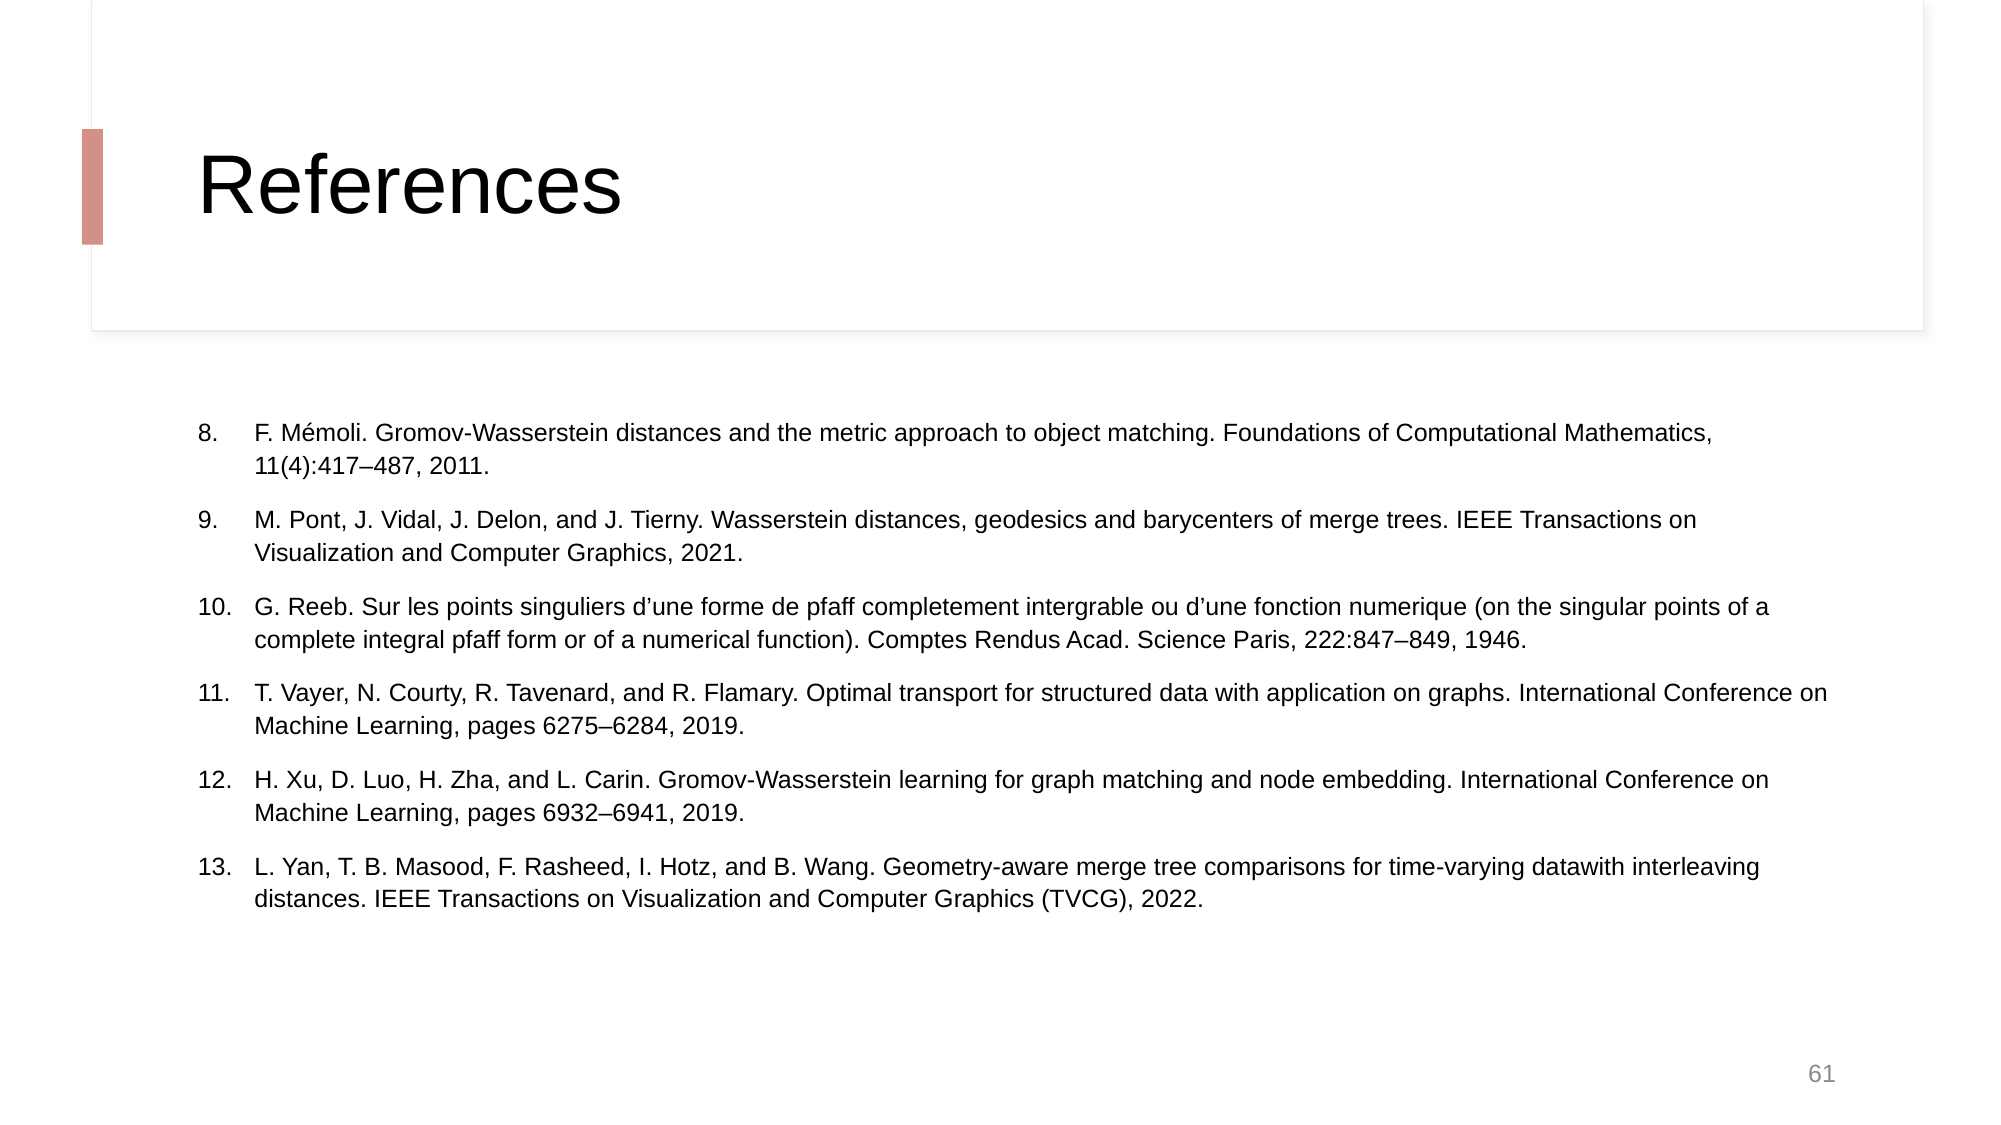

# References
F. Mémoli. Gromov-Wasserstein distances and the metric approach to object matching. Foundations of Computational Mathematics, 11(4):417–487, 2011.
M. Pont, J. Vidal, J. Delon, and J. Tierny. Wasserstein distances, geodesics and barycenters of merge trees. IEEE Transactions on Visualization and Computer Graphics, 2021.
G. Reeb. Sur les points singuliers d’une forme de pfaff completement intergrable ou d’une fonction numerique (on the singular points of a complete integral pfaff form or of a numerical function). Comptes Rendus Acad. Science Paris, 222:847–849, 1946.
T. Vayer, N. Courty, R. Tavenard, and R. Flamary. Optimal transport for structured data with application on graphs. International Conference on Machine Learning, pages 6275–6284, 2019.
H. Xu, D. Luo, H. Zha, and L. Carin. Gromov-Wasserstein learning for graph matching and node embedding. International Conference on Machine Learning, pages 6932–6941, 2019.
L. Yan, T. B. Masood, F. Rasheed, I. Hotz, and B. Wang. Geometry-aware merge tree comparisons for time-varying datawith interleaving distances. IEEE Transactions on Visualization and Computer Graphics (TVCG), 2022.
61